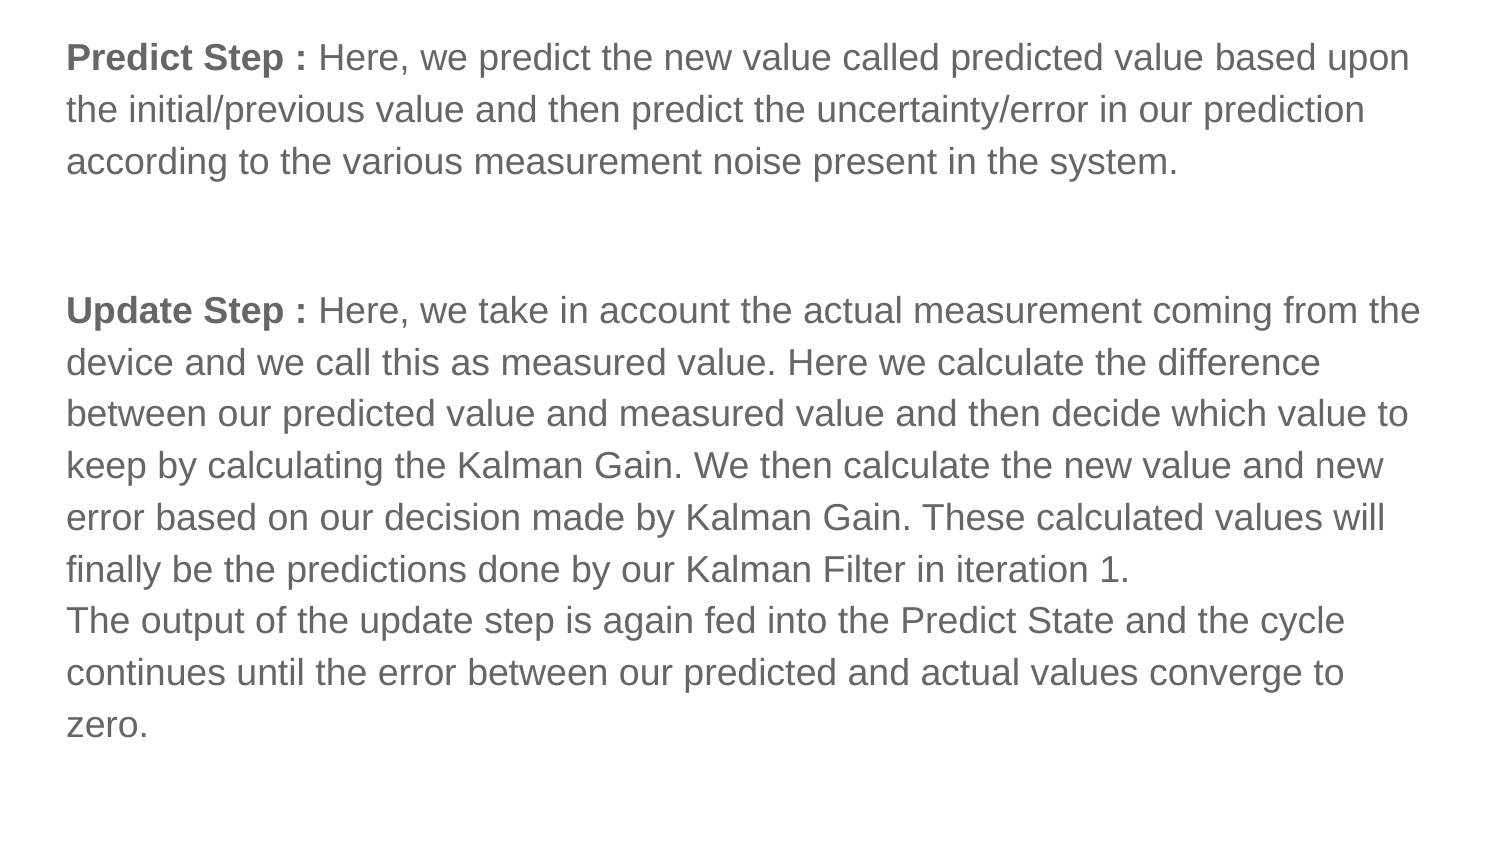

Predict Step : Here, we predict the new value called predicted value based upon the initial/previous value and then predict the uncertainty/error in our prediction according to the various measurement noise present in the system.

Update Step : Here, we take in account the actual measurement coming from the device and we call this as measured value. Here we calculate the difference between our predicted value and measured value and then decide which value to keep by calculating the Kalman Gain. We then calculate the new value and new error based on our decision made by Kalman Gain. These calculated values will finally be the predictions done by our Kalman Filter in iteration 1.
The output of the update step is again fed into the Predict State and the cycle continues until the error between our predicted and actual values converge to zero.